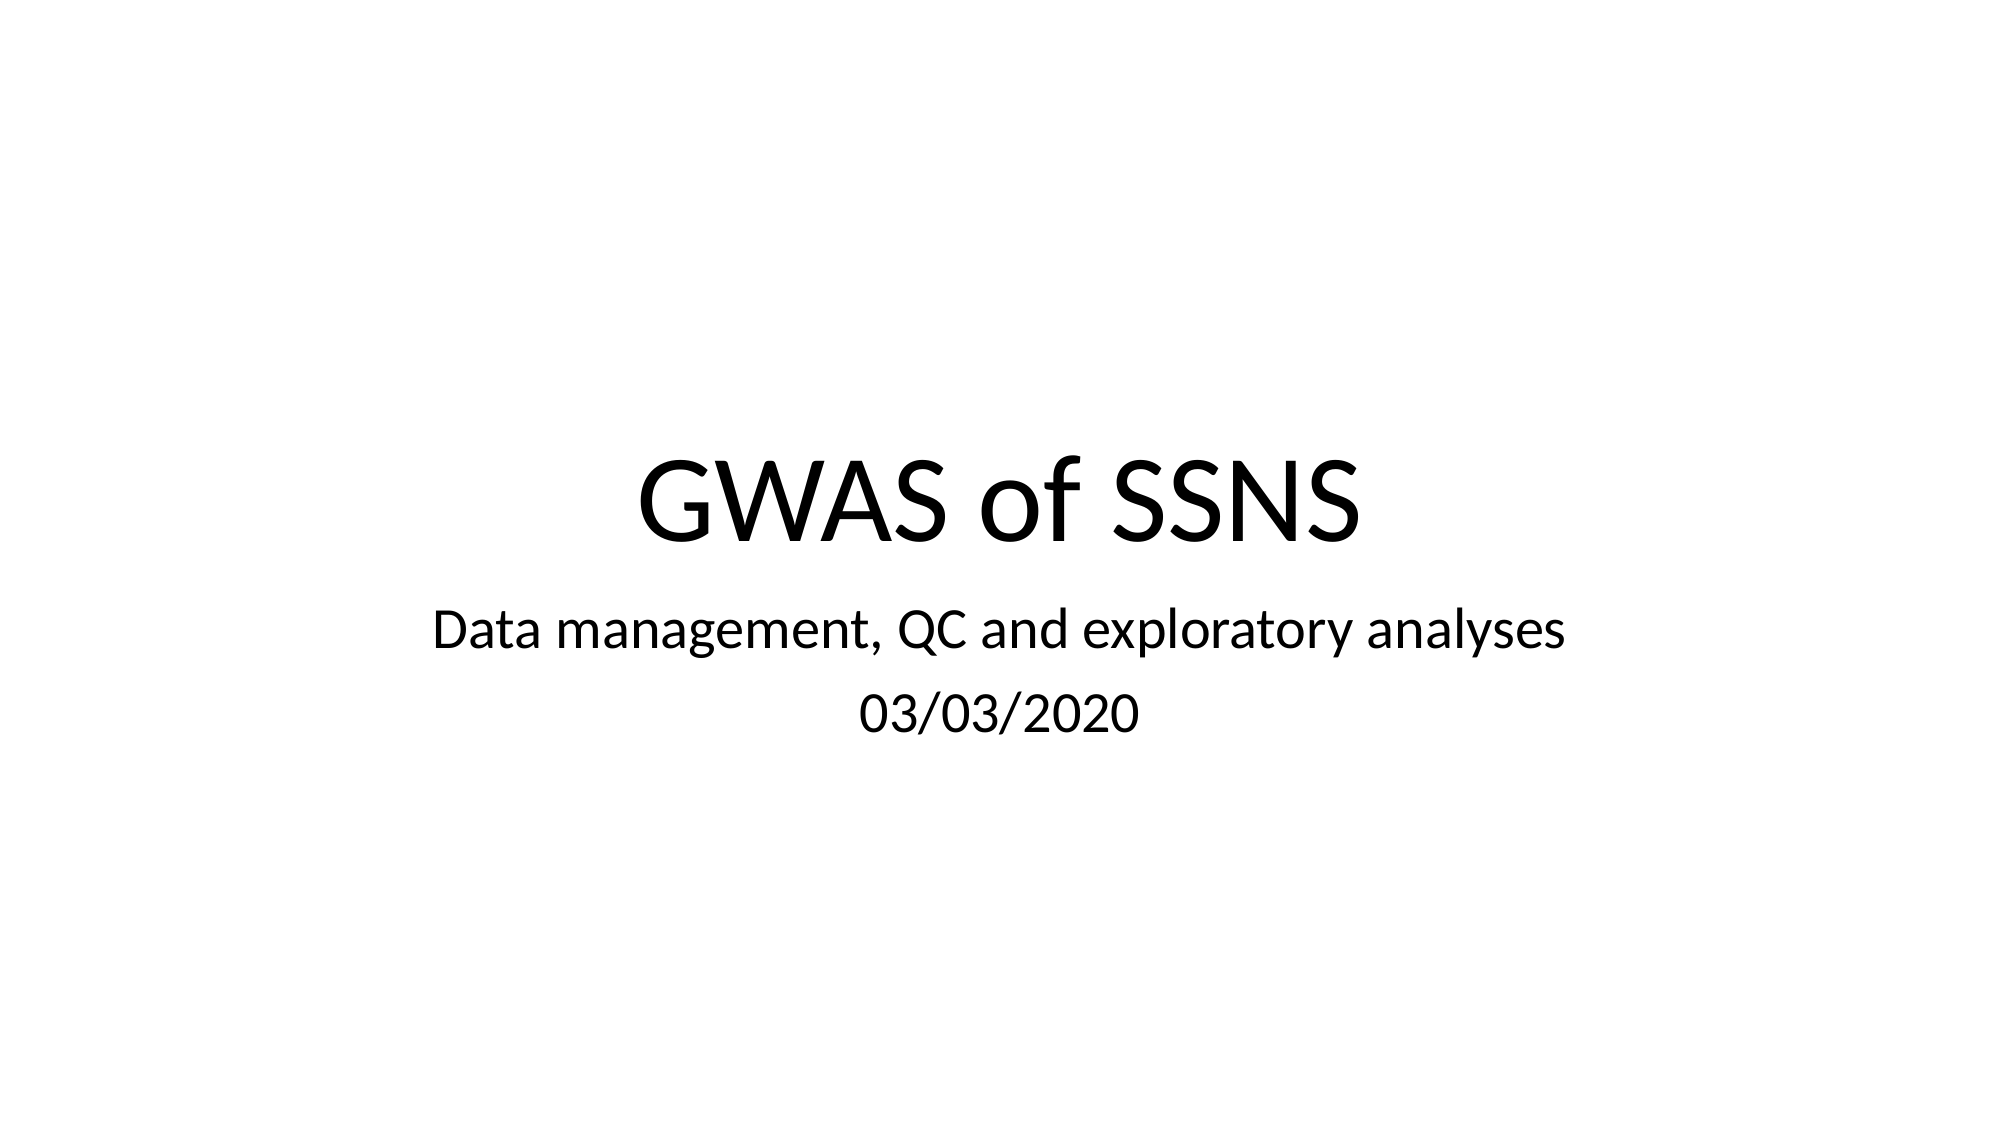

# GWAS of SSNS
Data management, QC and exploratory analyses
03/03/2020